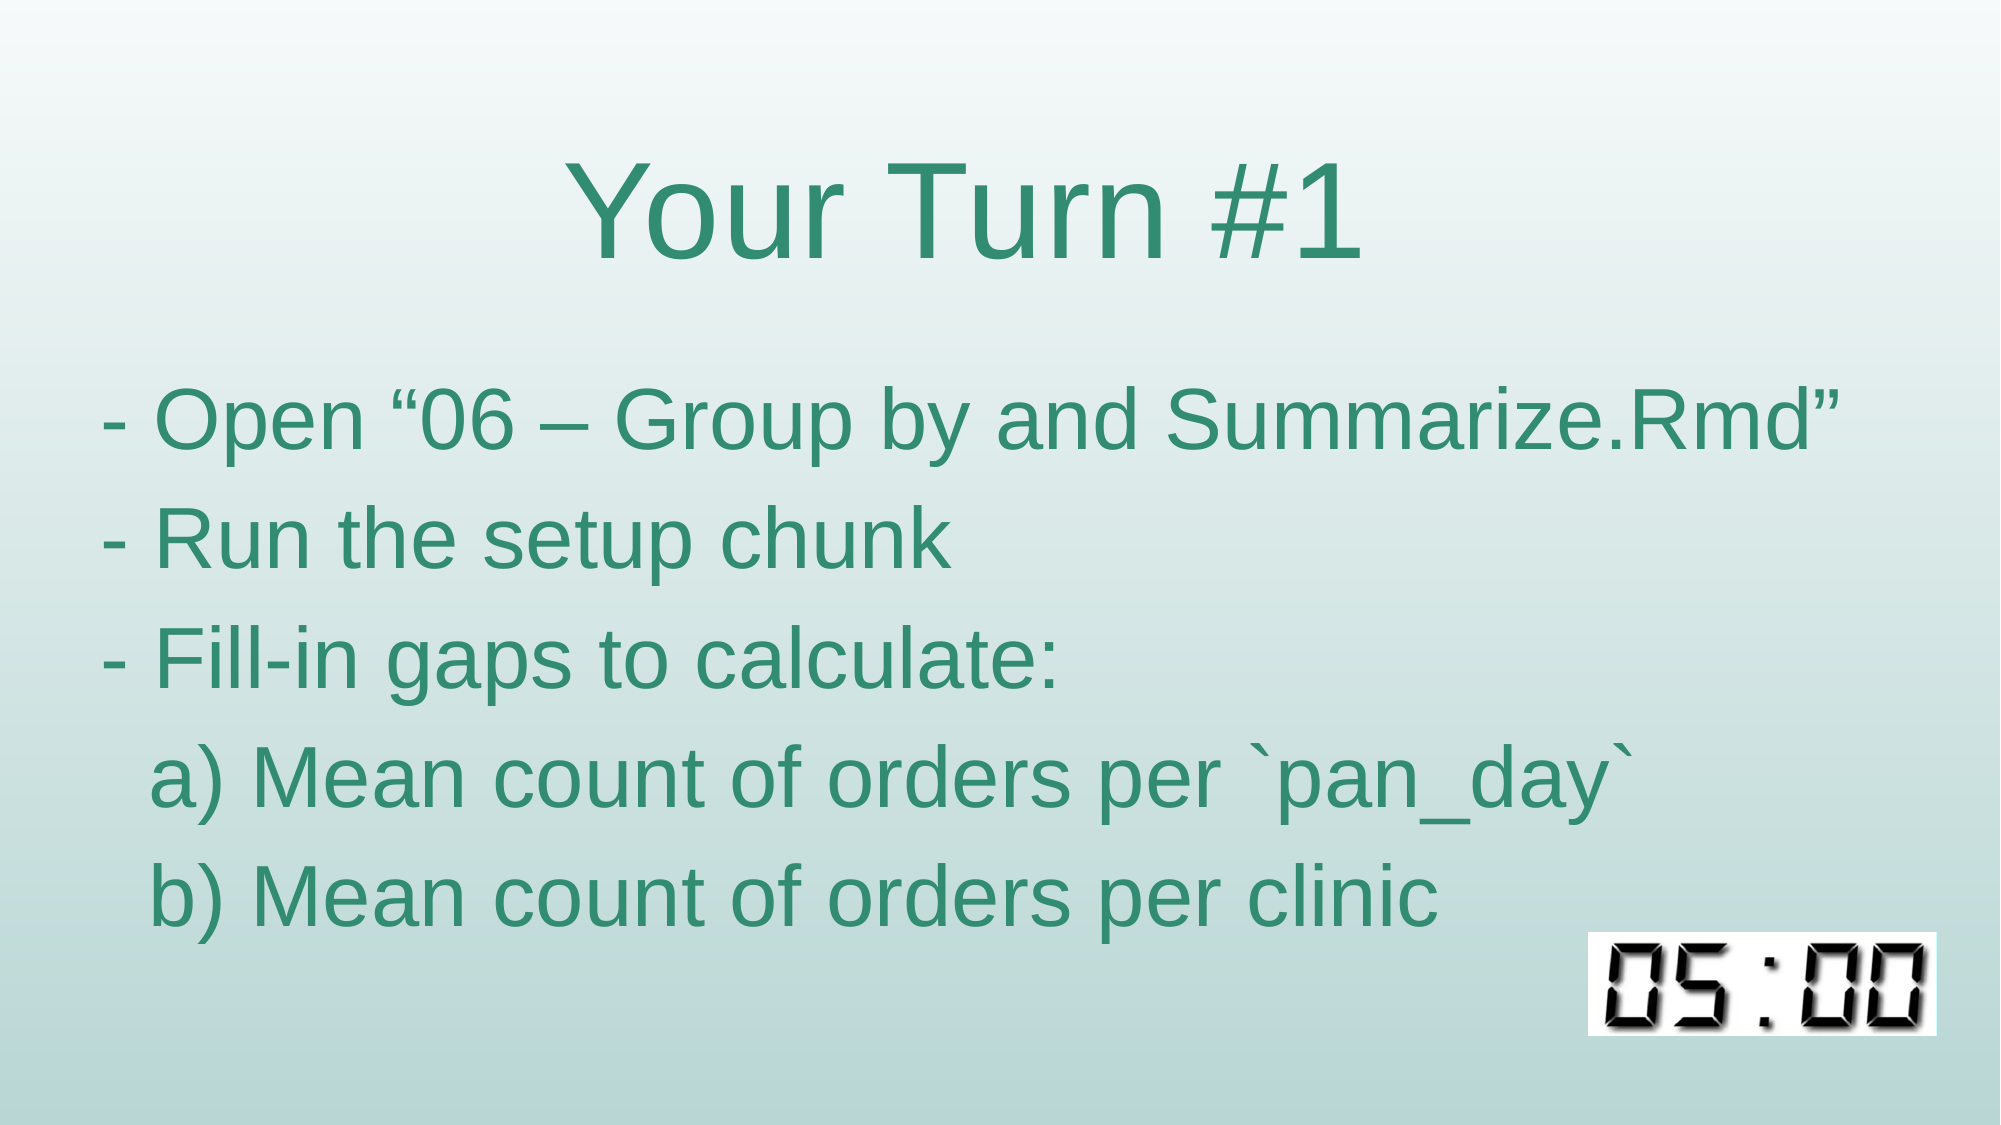

# Your Turn #1
- Open “06 – Group by and Summarize.Rmd”
- Run the setup chunk
- Fill-in gaps to calculate:
  a) Mean count of orders per `pan_day`
  b) Mean count of orders per clinic